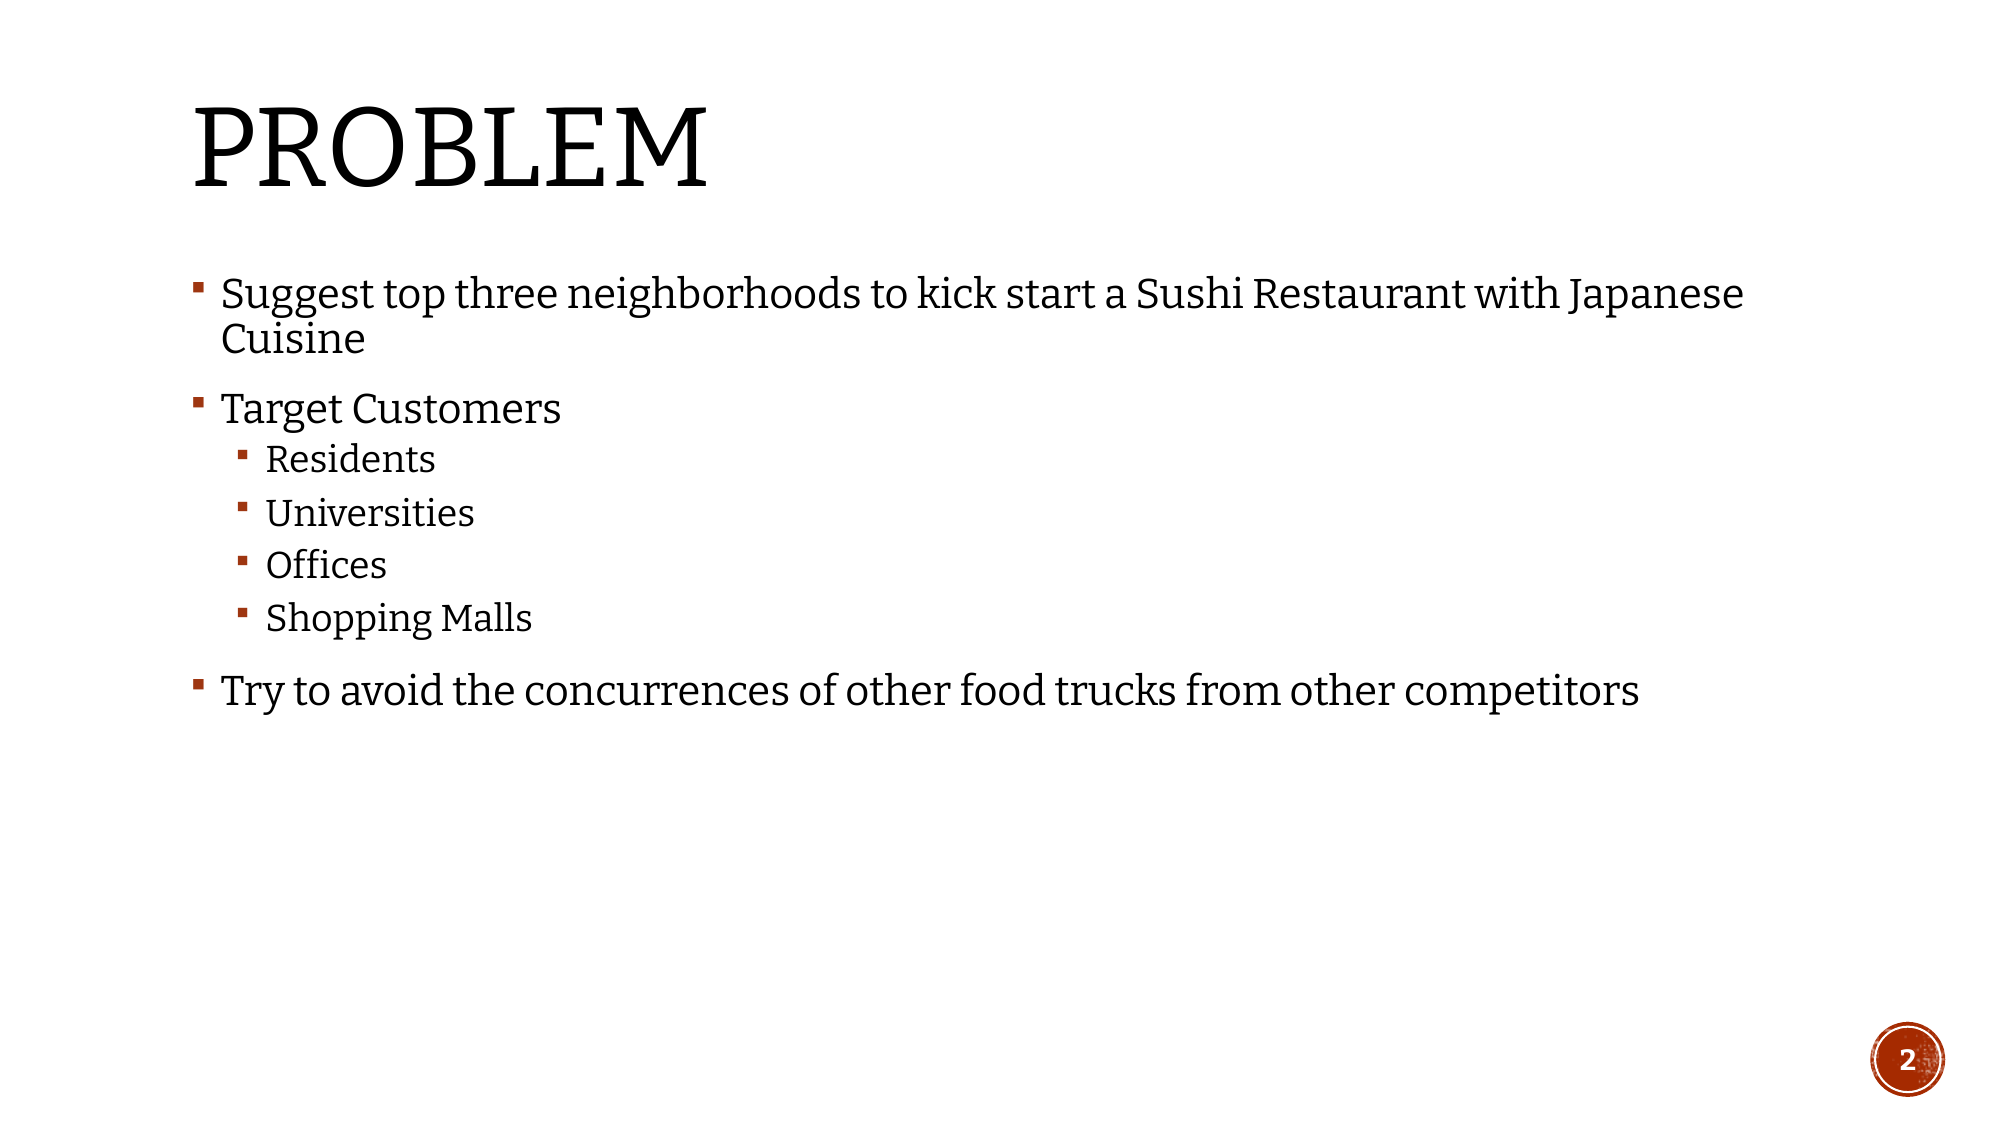

# problem
Suggest top three neighborhoods to kick start a Sushi Restaurant with Japanese Cuisine
Target Customers
Residents
Universities
Offices
Shopping Malls
Try to avoid the concurrences of other food trucks from other competitors
2